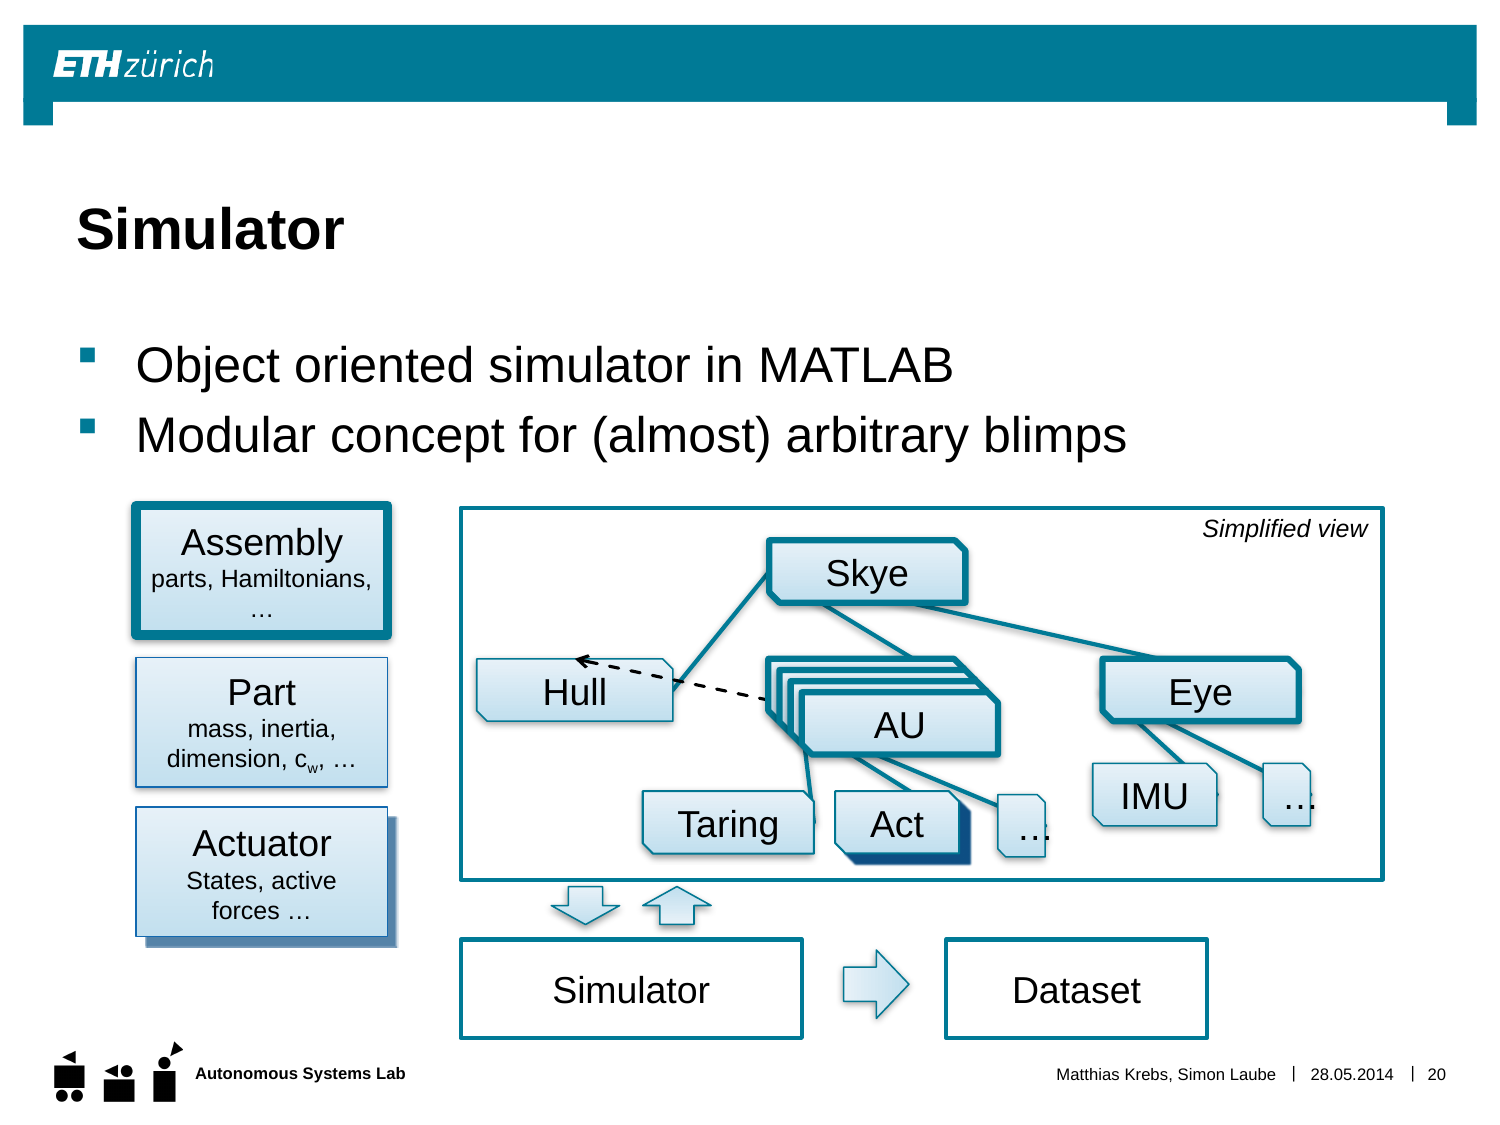

# Simulator
Object oriented simulator in Matlab
Modular concept for (almost) arbitrary blimps
Simplified view
Assembly
parts, Hamiltonians, …

Skye
Part
mass, inertia, dimension, cw, …
Hull
AU
AU
AU
AU
Taring
Act
…
Eye
IMU
…
Actuator
States, active forces …

Simulator
Dataset

Matthias Krebs, Simon Laube
28.05.2014
20